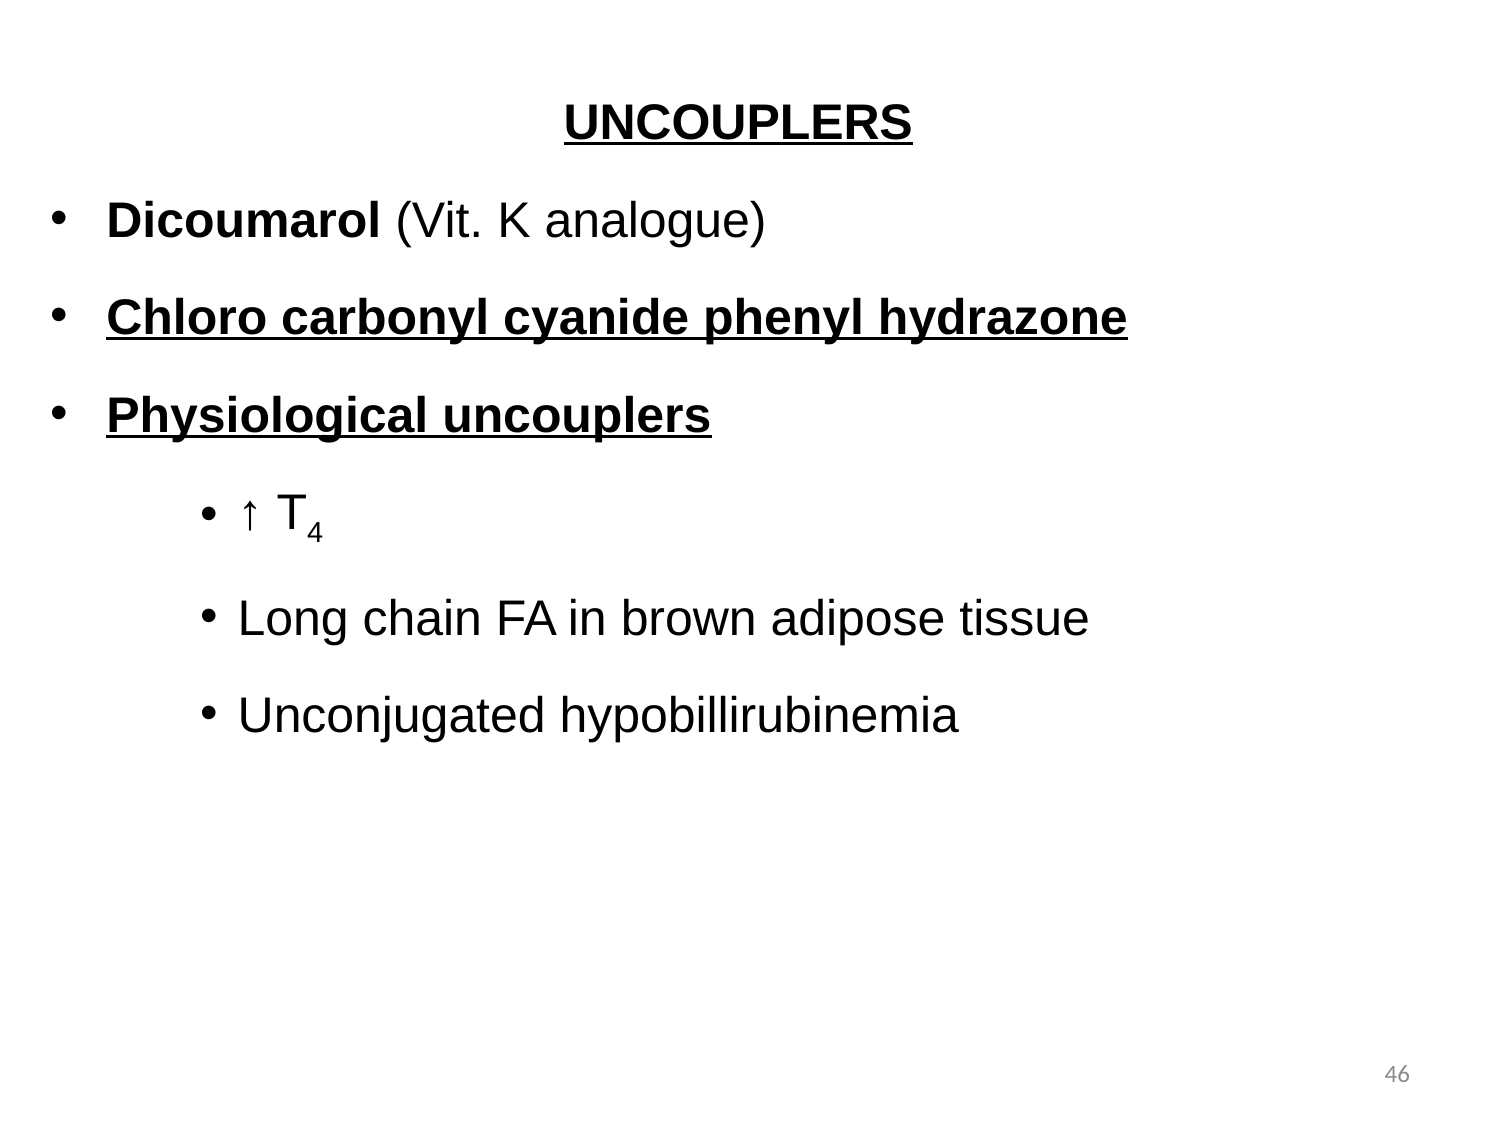

UNCOUPLERS
Dicoumarol (Vit. K analogue)
Chloro carbonyl cyanide phenyl hydrazone
Physiological uncouplers
↑ T4
Long chain FA in brown adipose tissue
Unconjugated hypobillirubinemia

46